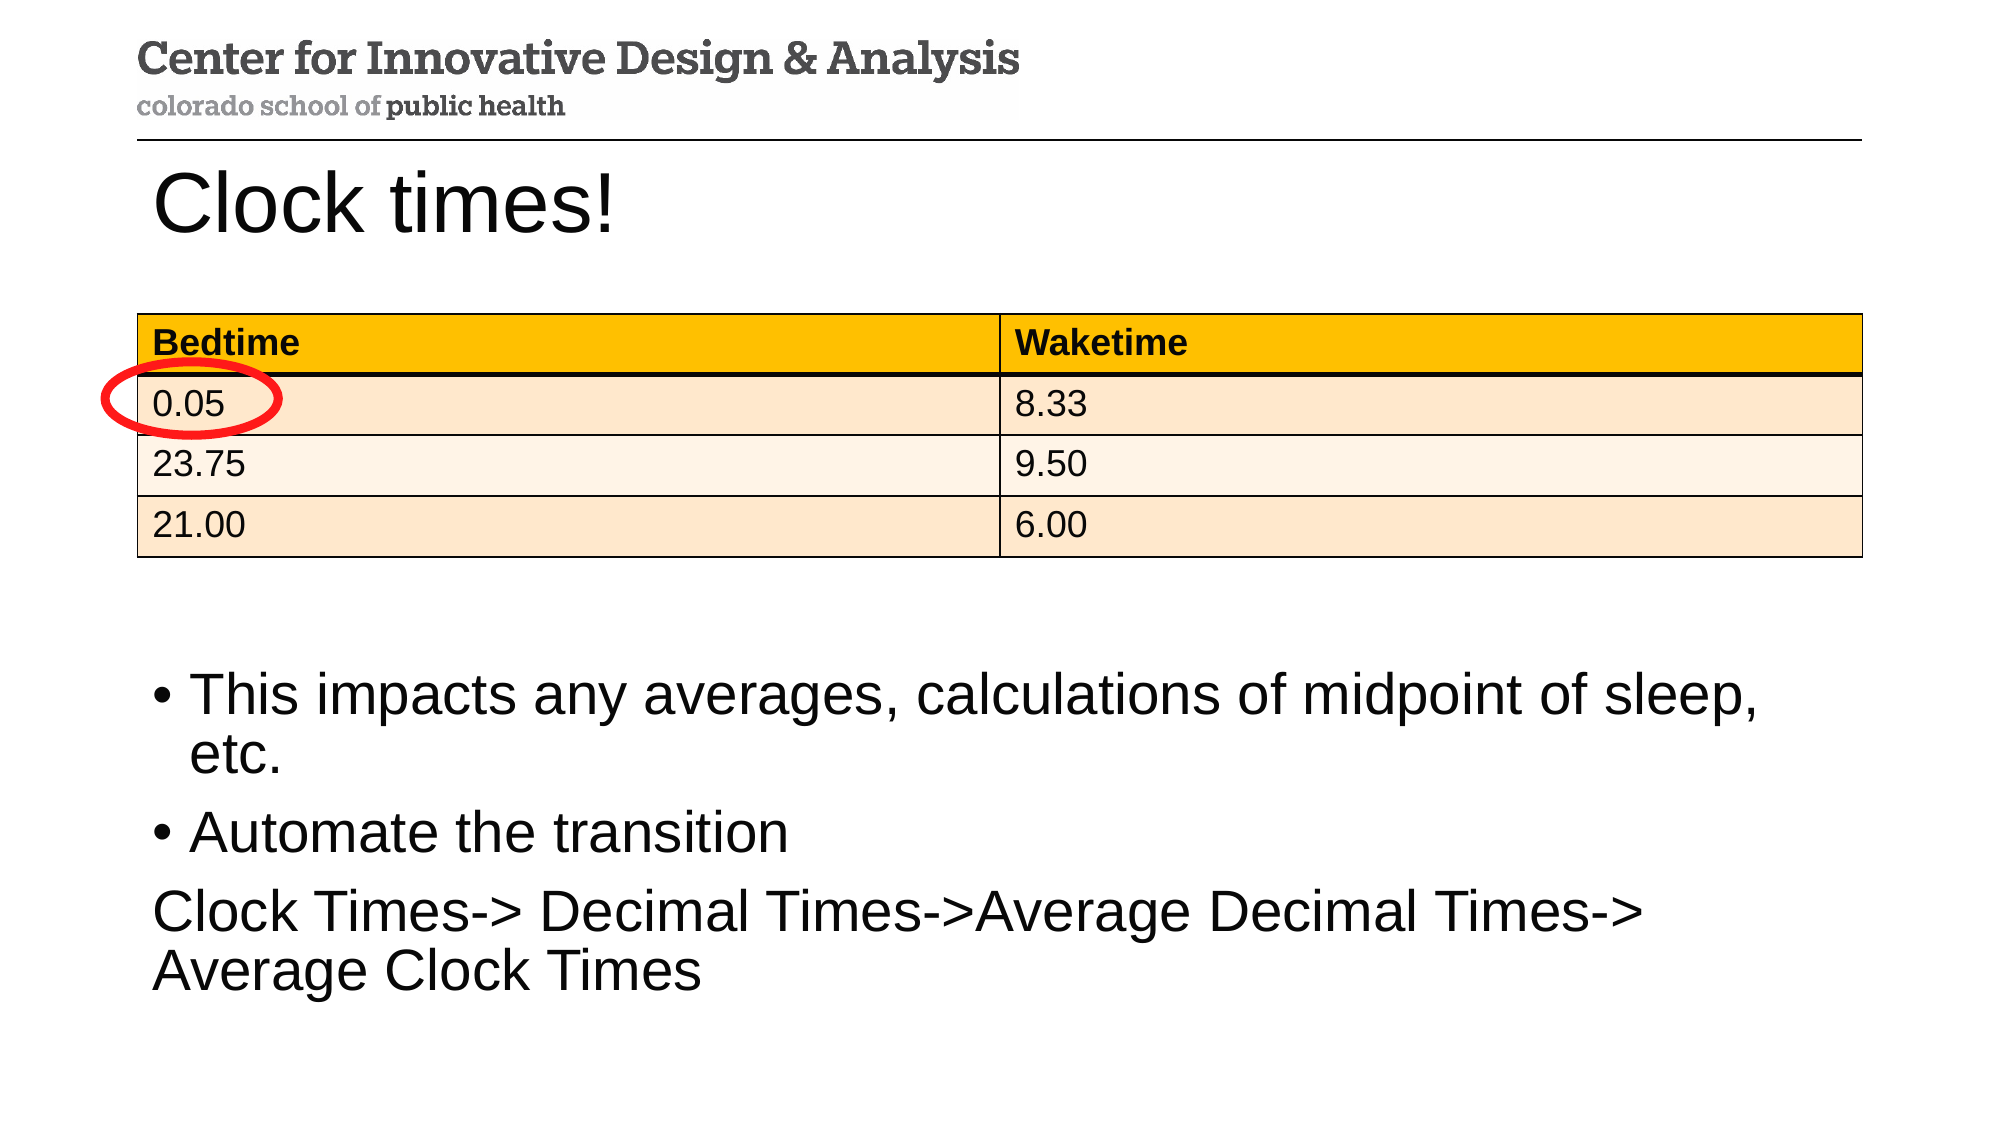

# Clock times!
| Bedtime | Waketime |
| --- | --- |
| 0.05 | 8.33 |
| 23.75 | 9.50 |
| 21.00 | 6.00 |

This impacts any averages, calculations of midpoint of sleep, etc.
Automate the transition
Clock Times-> Decimal Times->Average Decimal Times-> Average Clock Times